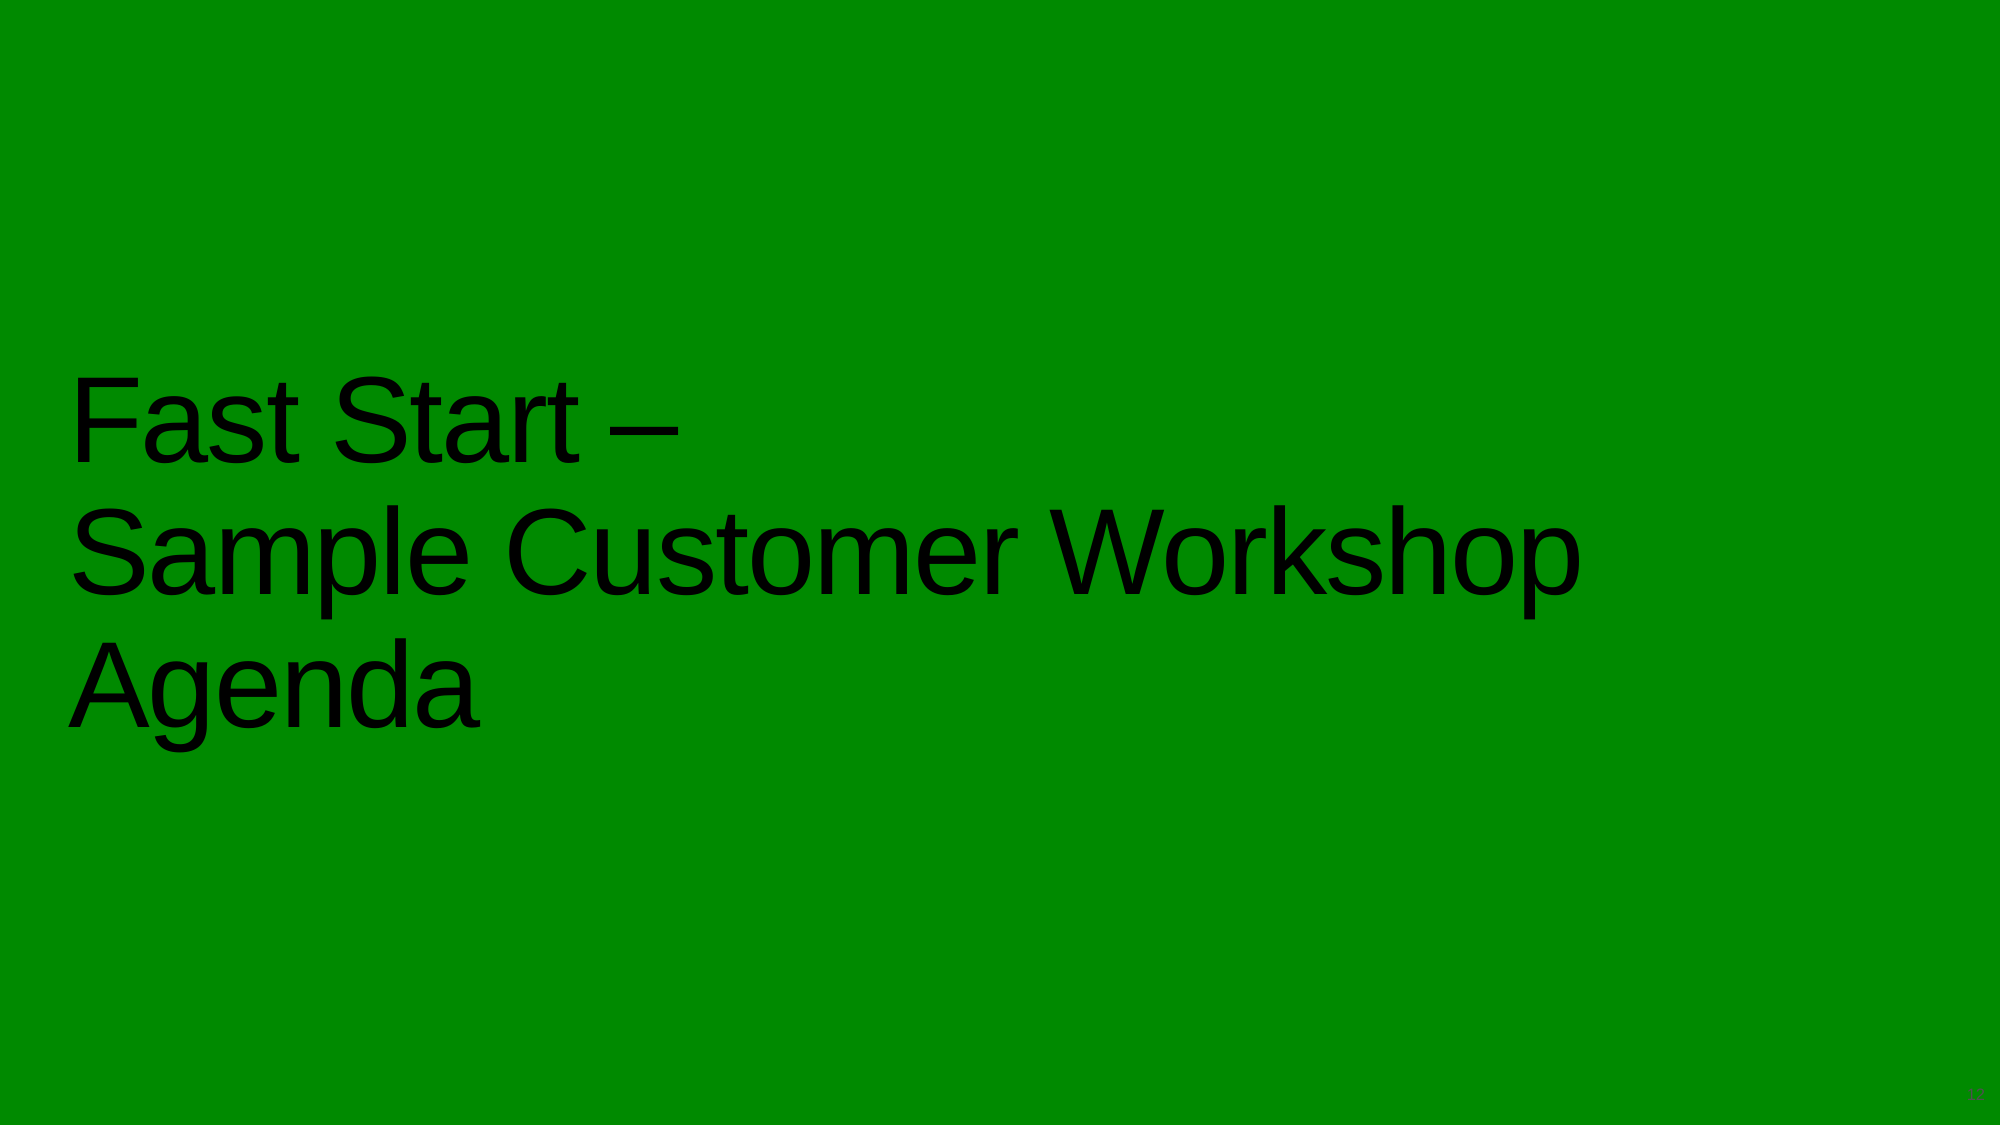

# Fast Start – Sample Customer Workshop Agenda
12